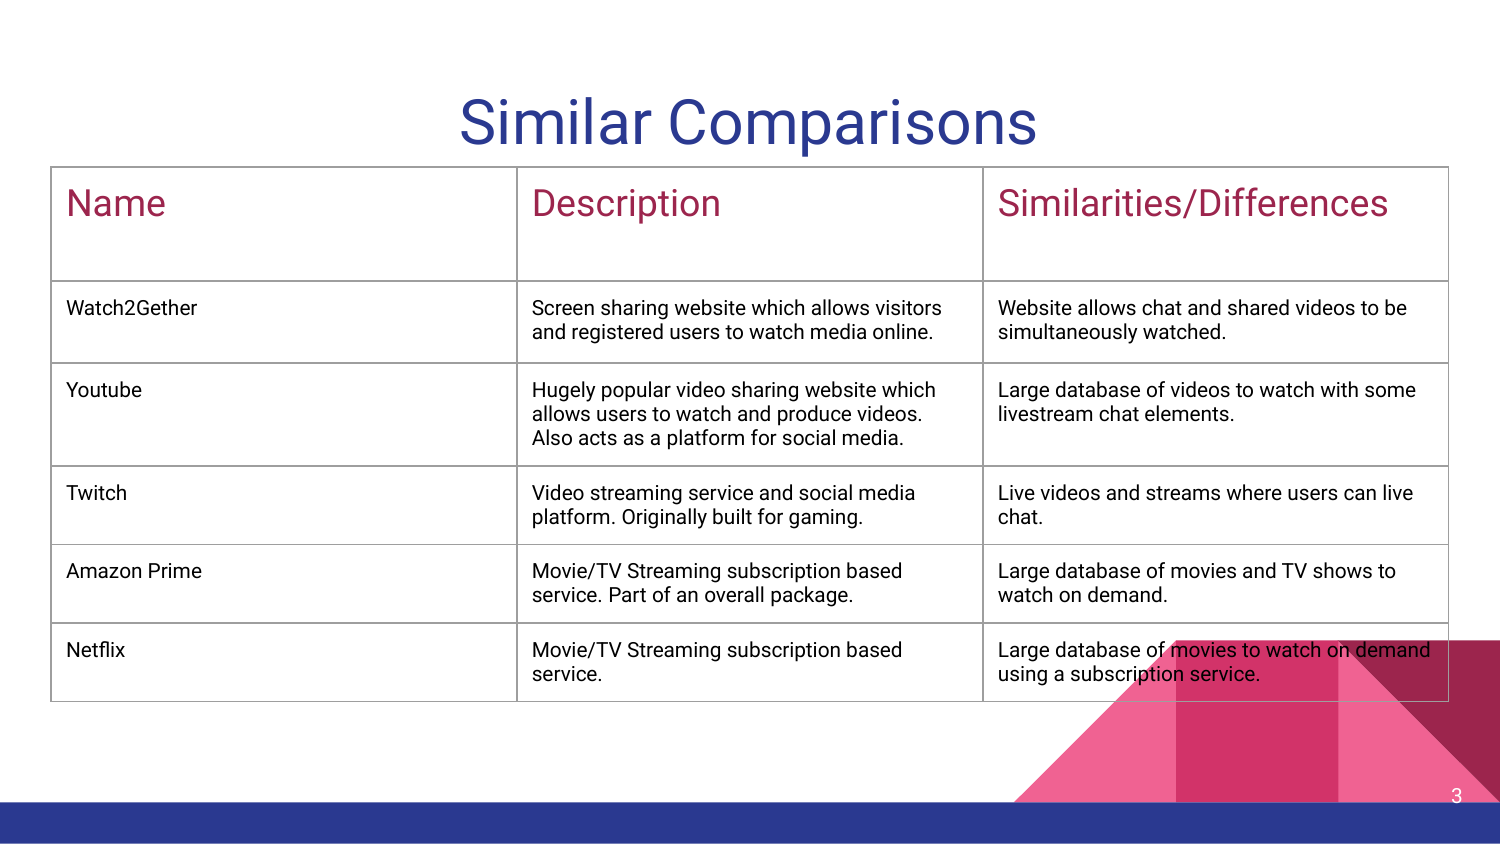

# Similar Comparisons
| Name | Description | Similarities/Differences |
| --- | --- | --- |
| Watch2Gether | Screen sharing website which allows visitors and registered users to watch media online. | Website allows chat and shared videos to be simultaneously watched. |
| Youtube | Hugely popular video sharing website which allows users to watch and produce videos. Also acts as a platform for social media. | Large database of videos to watch with some livestream chat elements. |
| Twitch | Video streaming service and social media platform. Originally built for gaming. | Live videos and streams where users can live chat. |
| Amazon Prime | Movie/TV Streaming subscription based service. Part of an overall package. | Large database of movies and TV shows to watch on demand. |
| Netflix | Movie/TV Streaming subscription based service. | Large database of movies to watch on demand using a subscription service. |
3